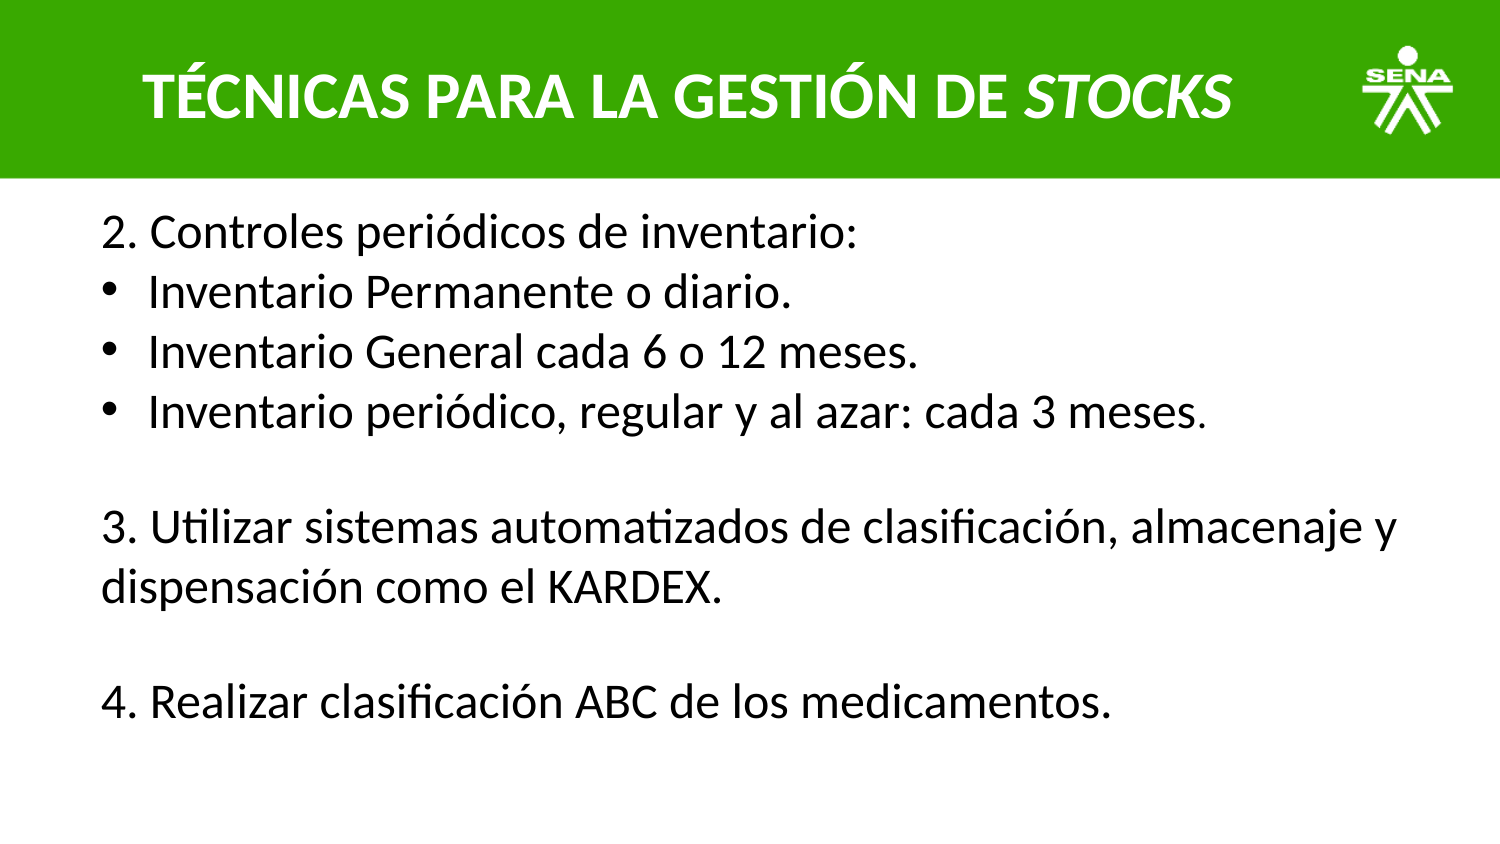

TÉCNICAS PARA LA GESTIÓN DE STOCKS
2. Controles periódicos de inventario:
Inventario Permanente o diario.
Inventario General cada 6 o 12 meses.
Inventario periódico, regular y al azar: cada 3 meses.
3. Utilizar sistemas automatizados de clasificación, almacenaje y dispensación como el KARDEX.
4. Realizar clasificación ABC de los medicamentos.